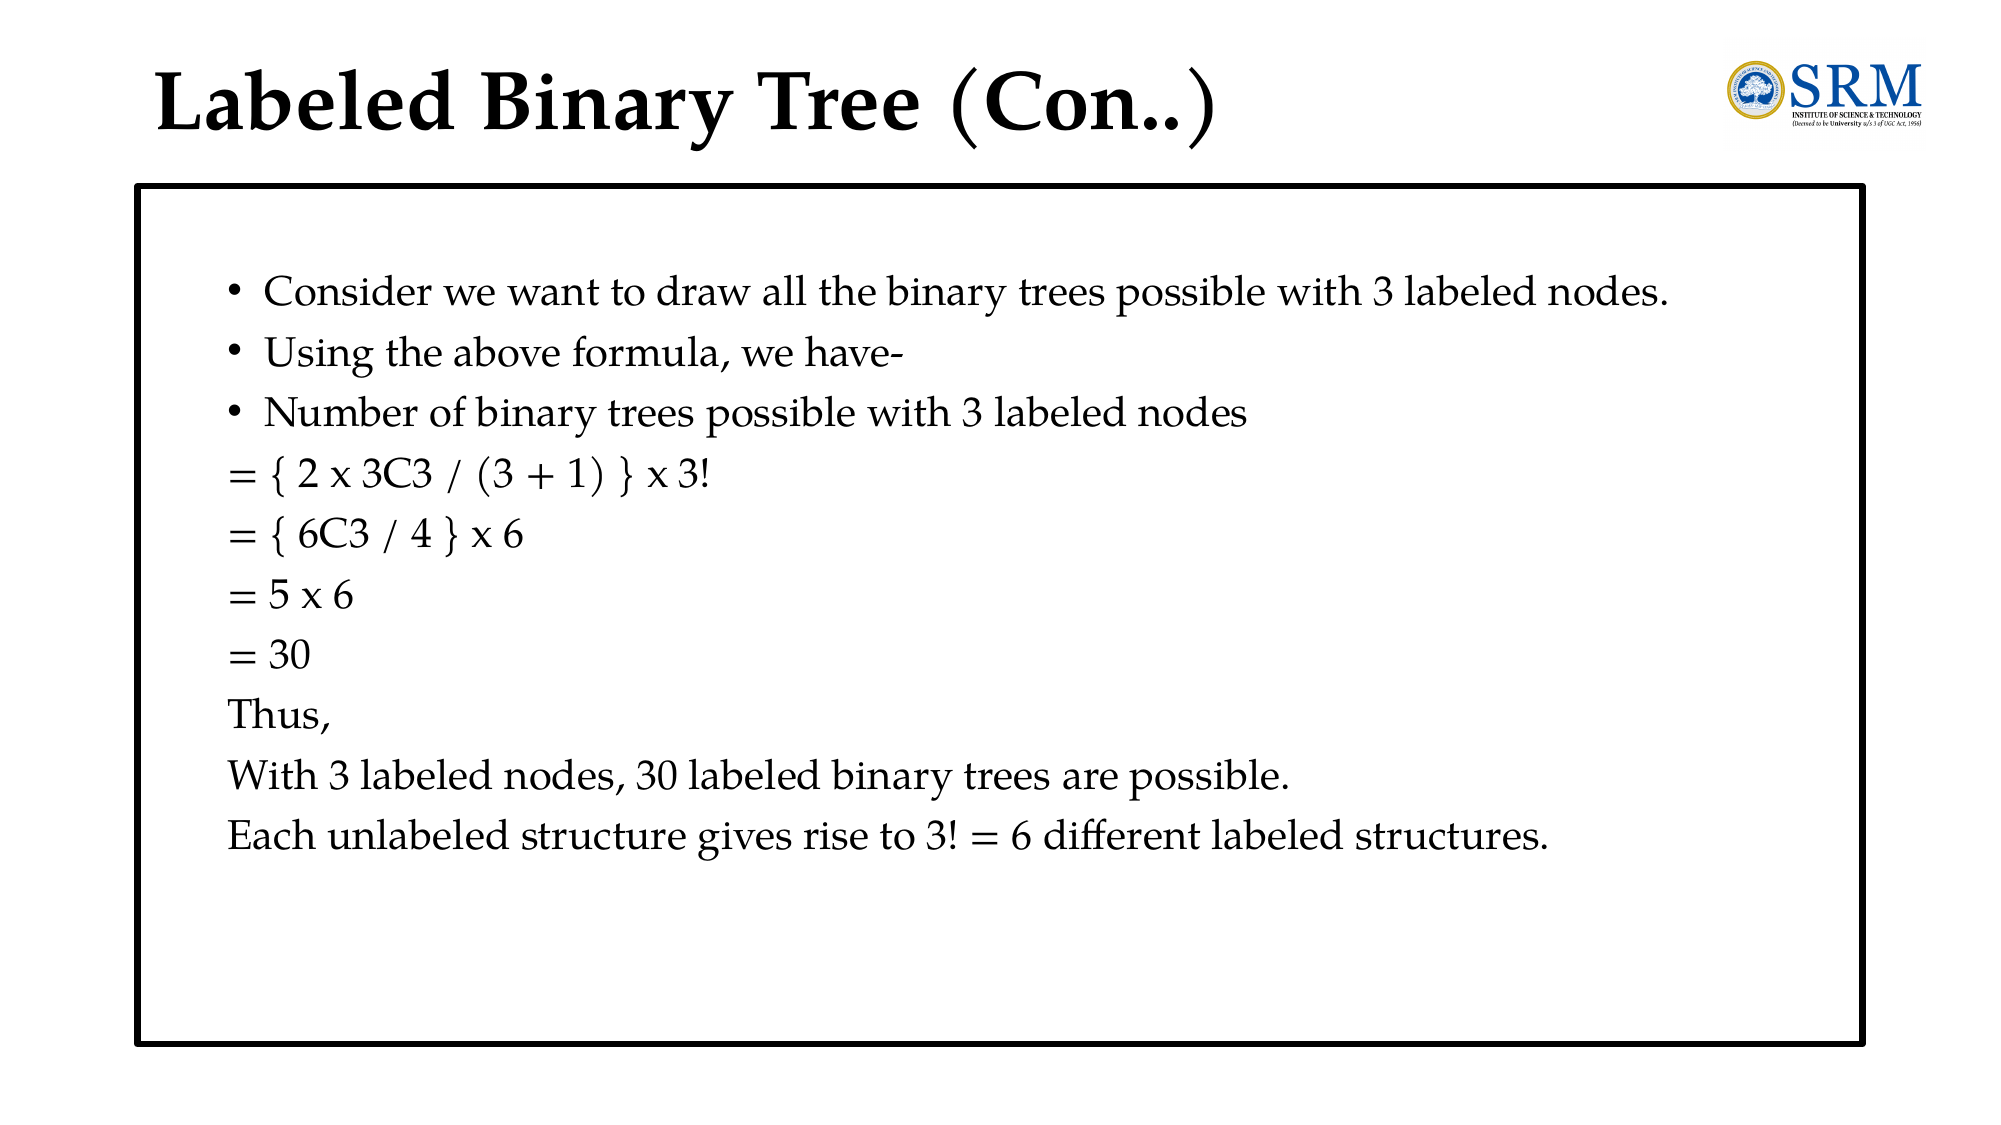

# Labeled Binary Tree (Con..)

Consider we want to draw all the binary trees possible with 3 labeled nodes.
Using the above formula, we have-
Number of binary trees possible with 3 labeled nodes
= { 2 x 3C3 / (3 + 1) } x 3!
= { 6C3 / 4 } x 6
= 5 x 6
= 30
Thus,
With 3 labeled nodes, 30 labeled binary trees are possible.
Each unlabeled structure gives rise to 3! = 6 different labeled structures.